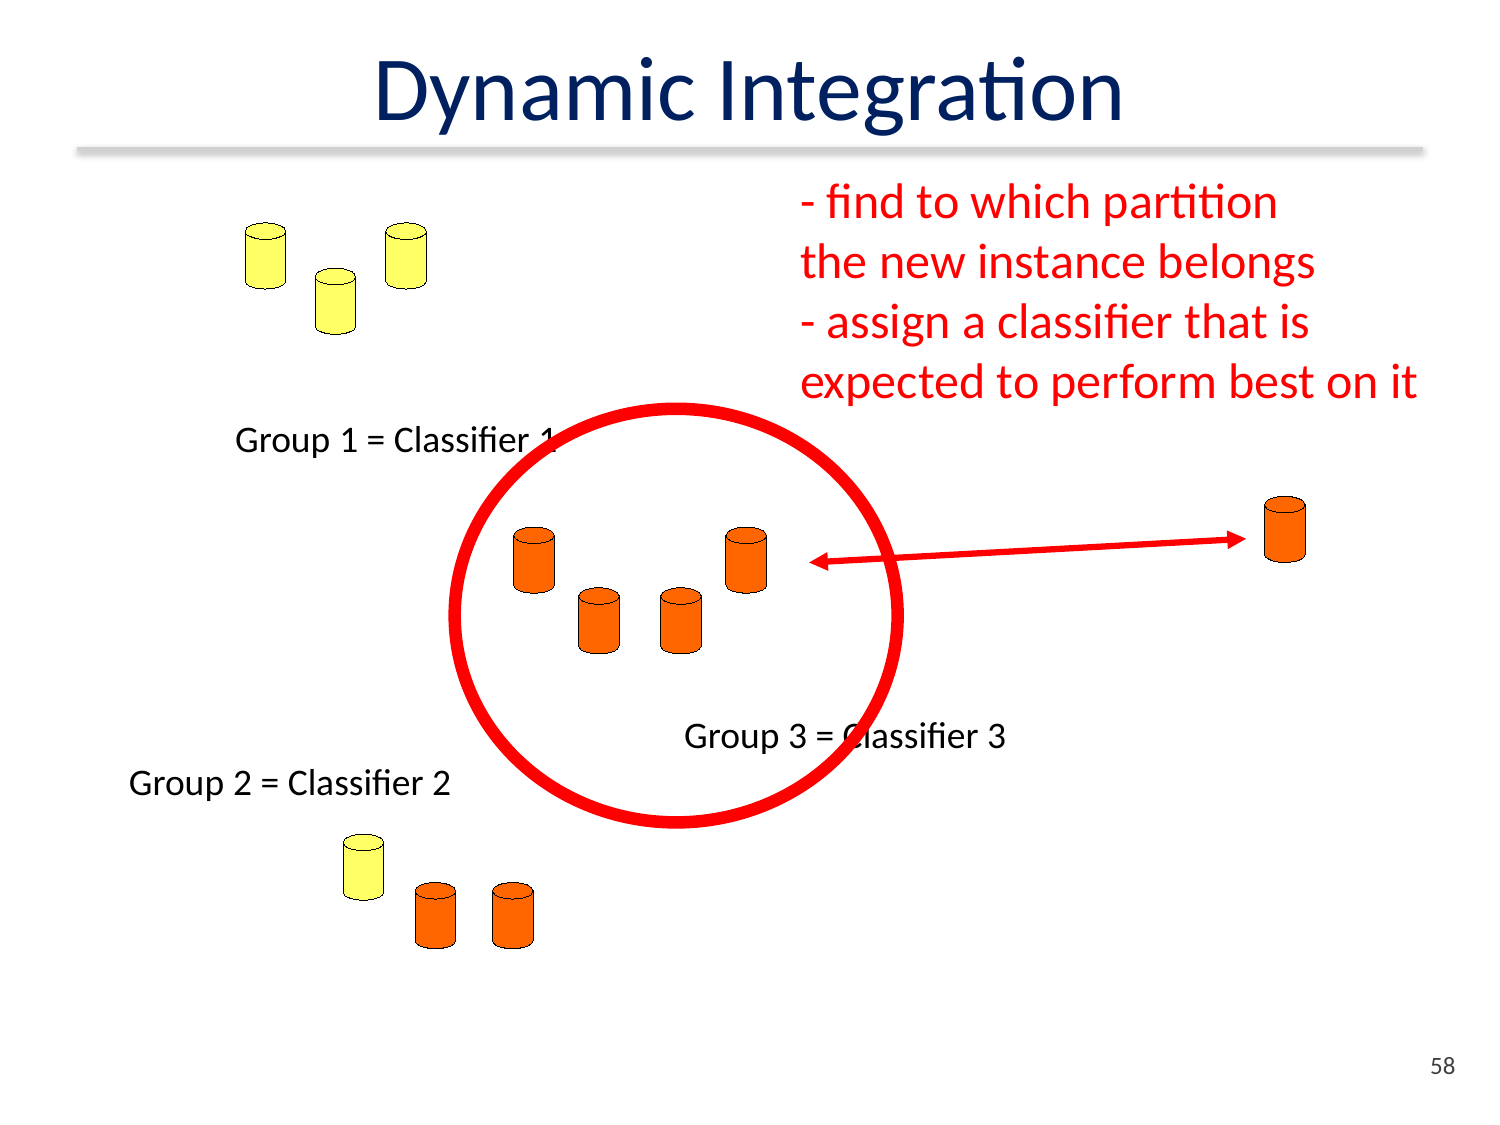

# Dynamic Integration
- find to which partition
the new instance belongs
- assign a classifier that is expected to perform best on it

Group 1 = Classifier 1

Group 3 = Classifier 3
Group 2 = Classifier 2

58